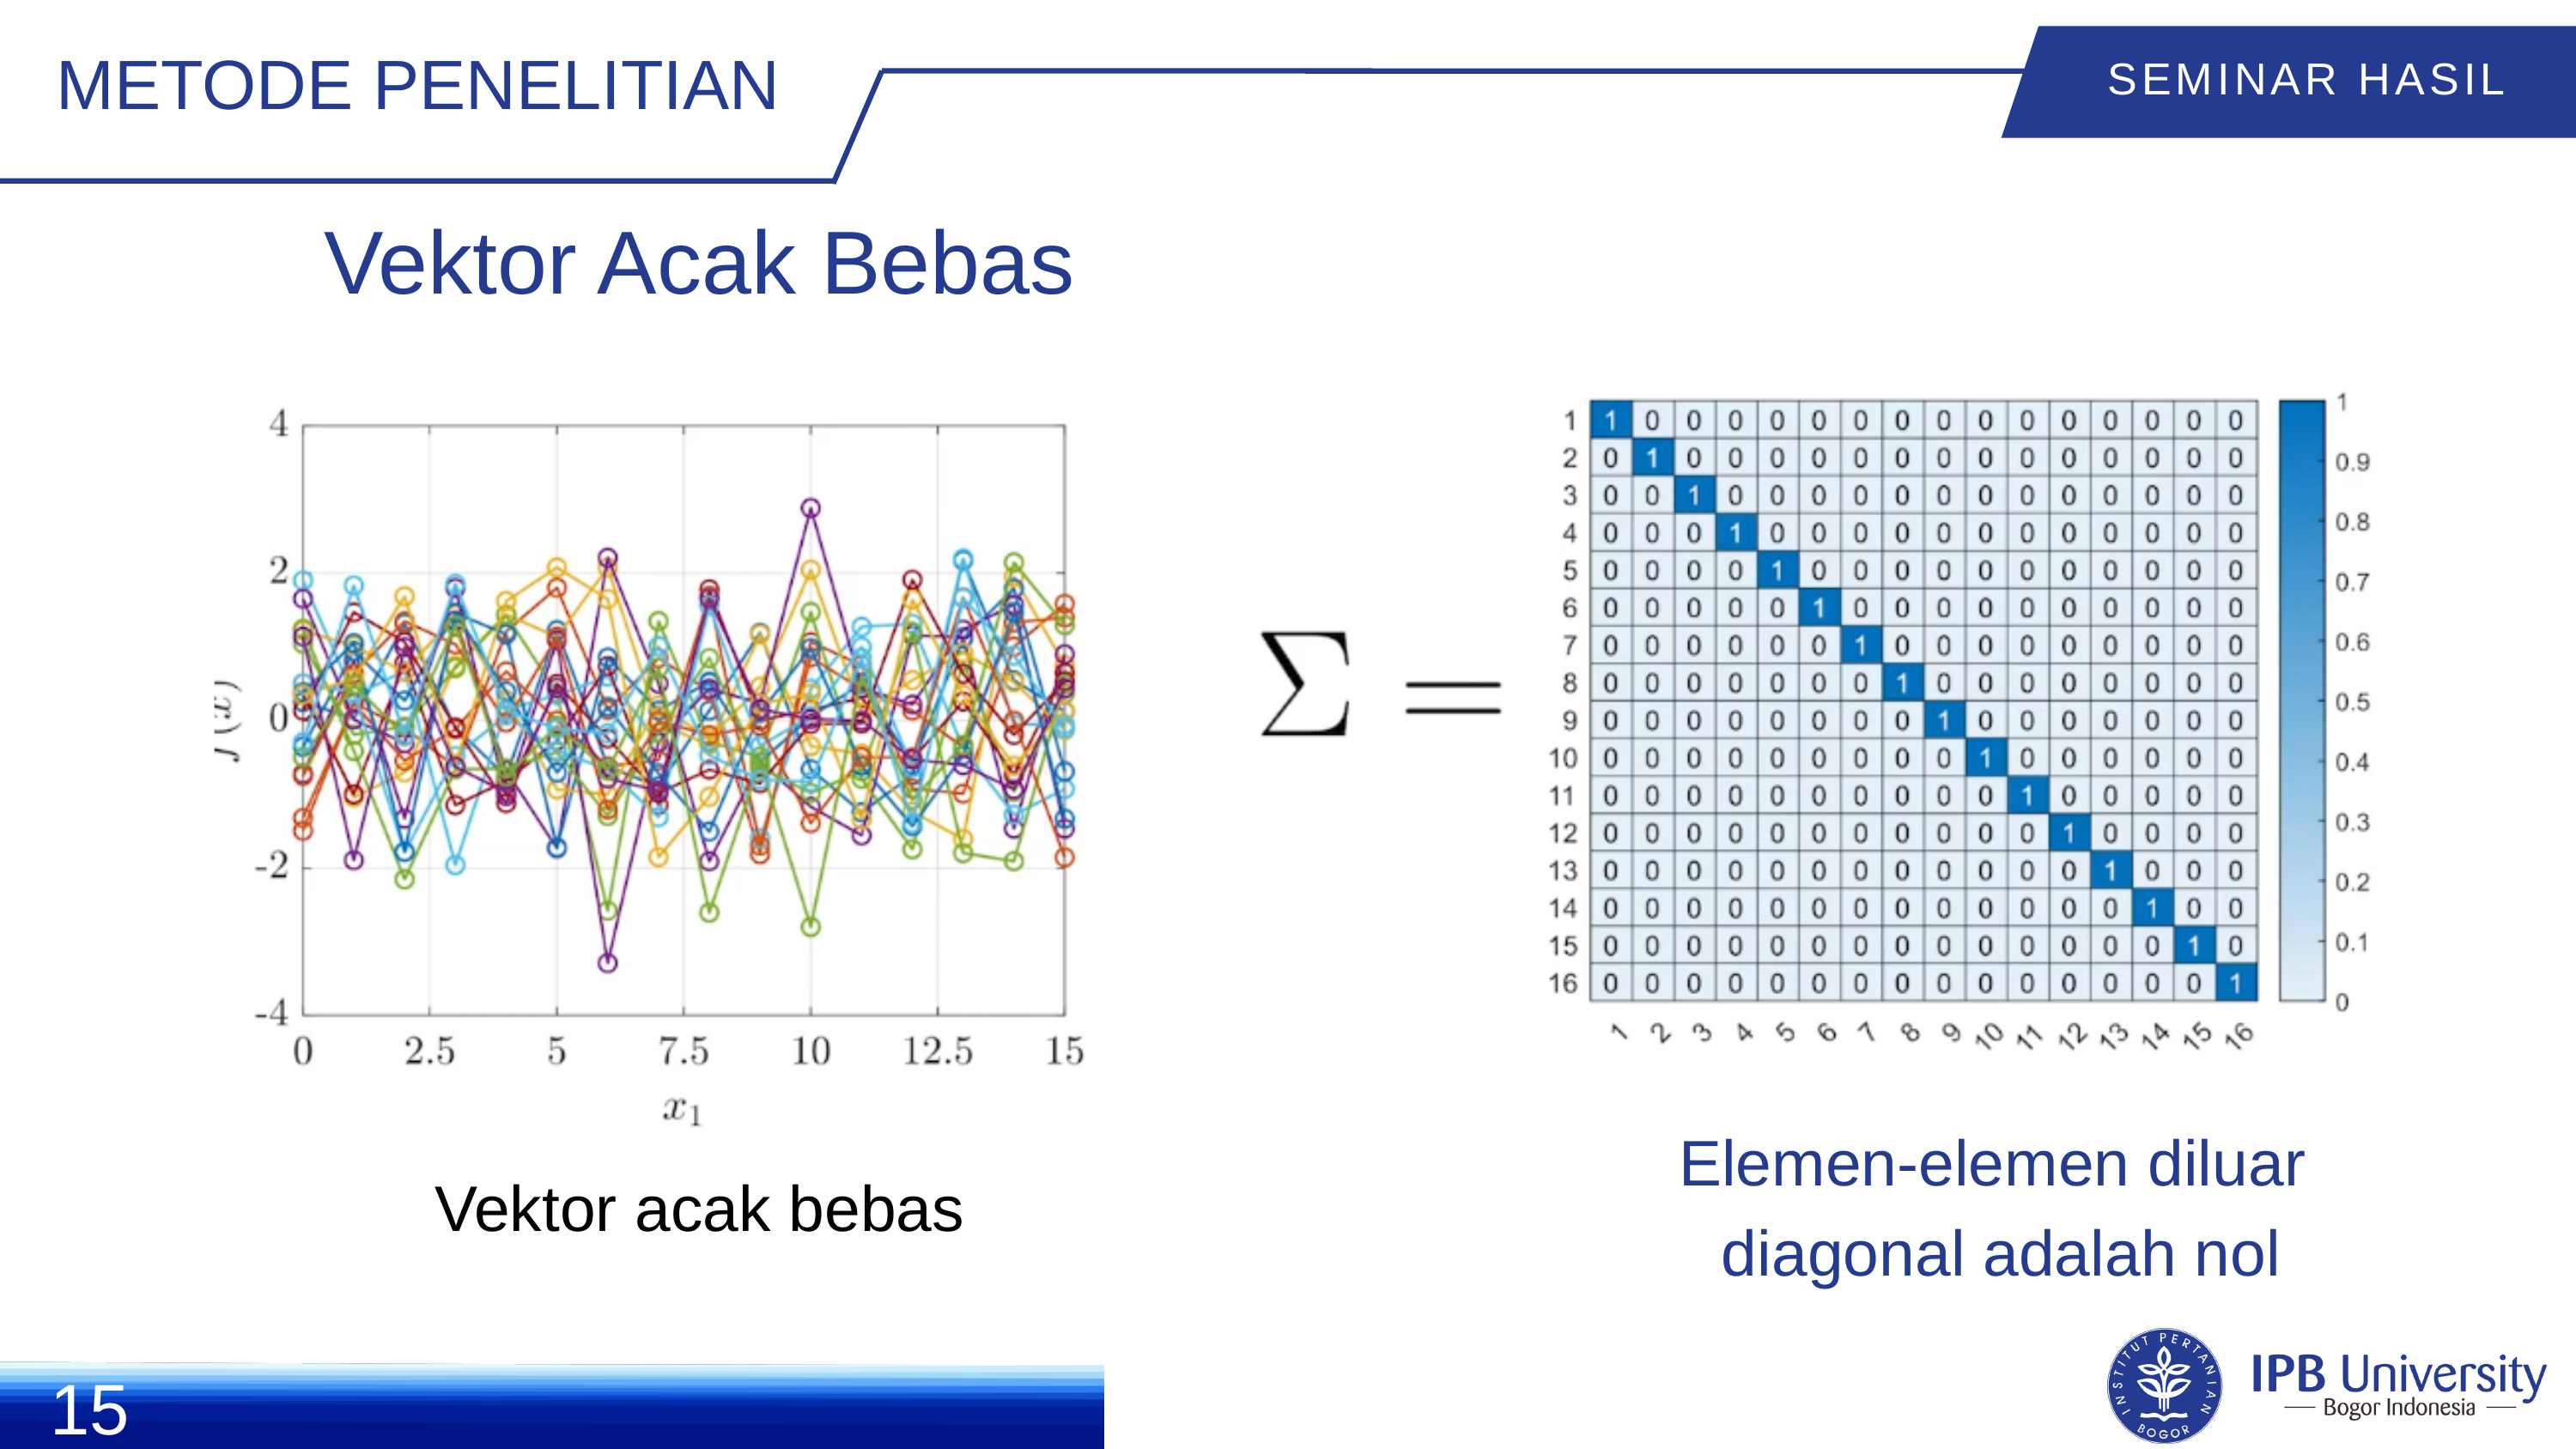

METODE PENELITIAN

SEMINAR HASIL

Vektor Acak Bebas

Elemen-elemen diluar
diagonal adalah nol
Vektor acak bebas

15